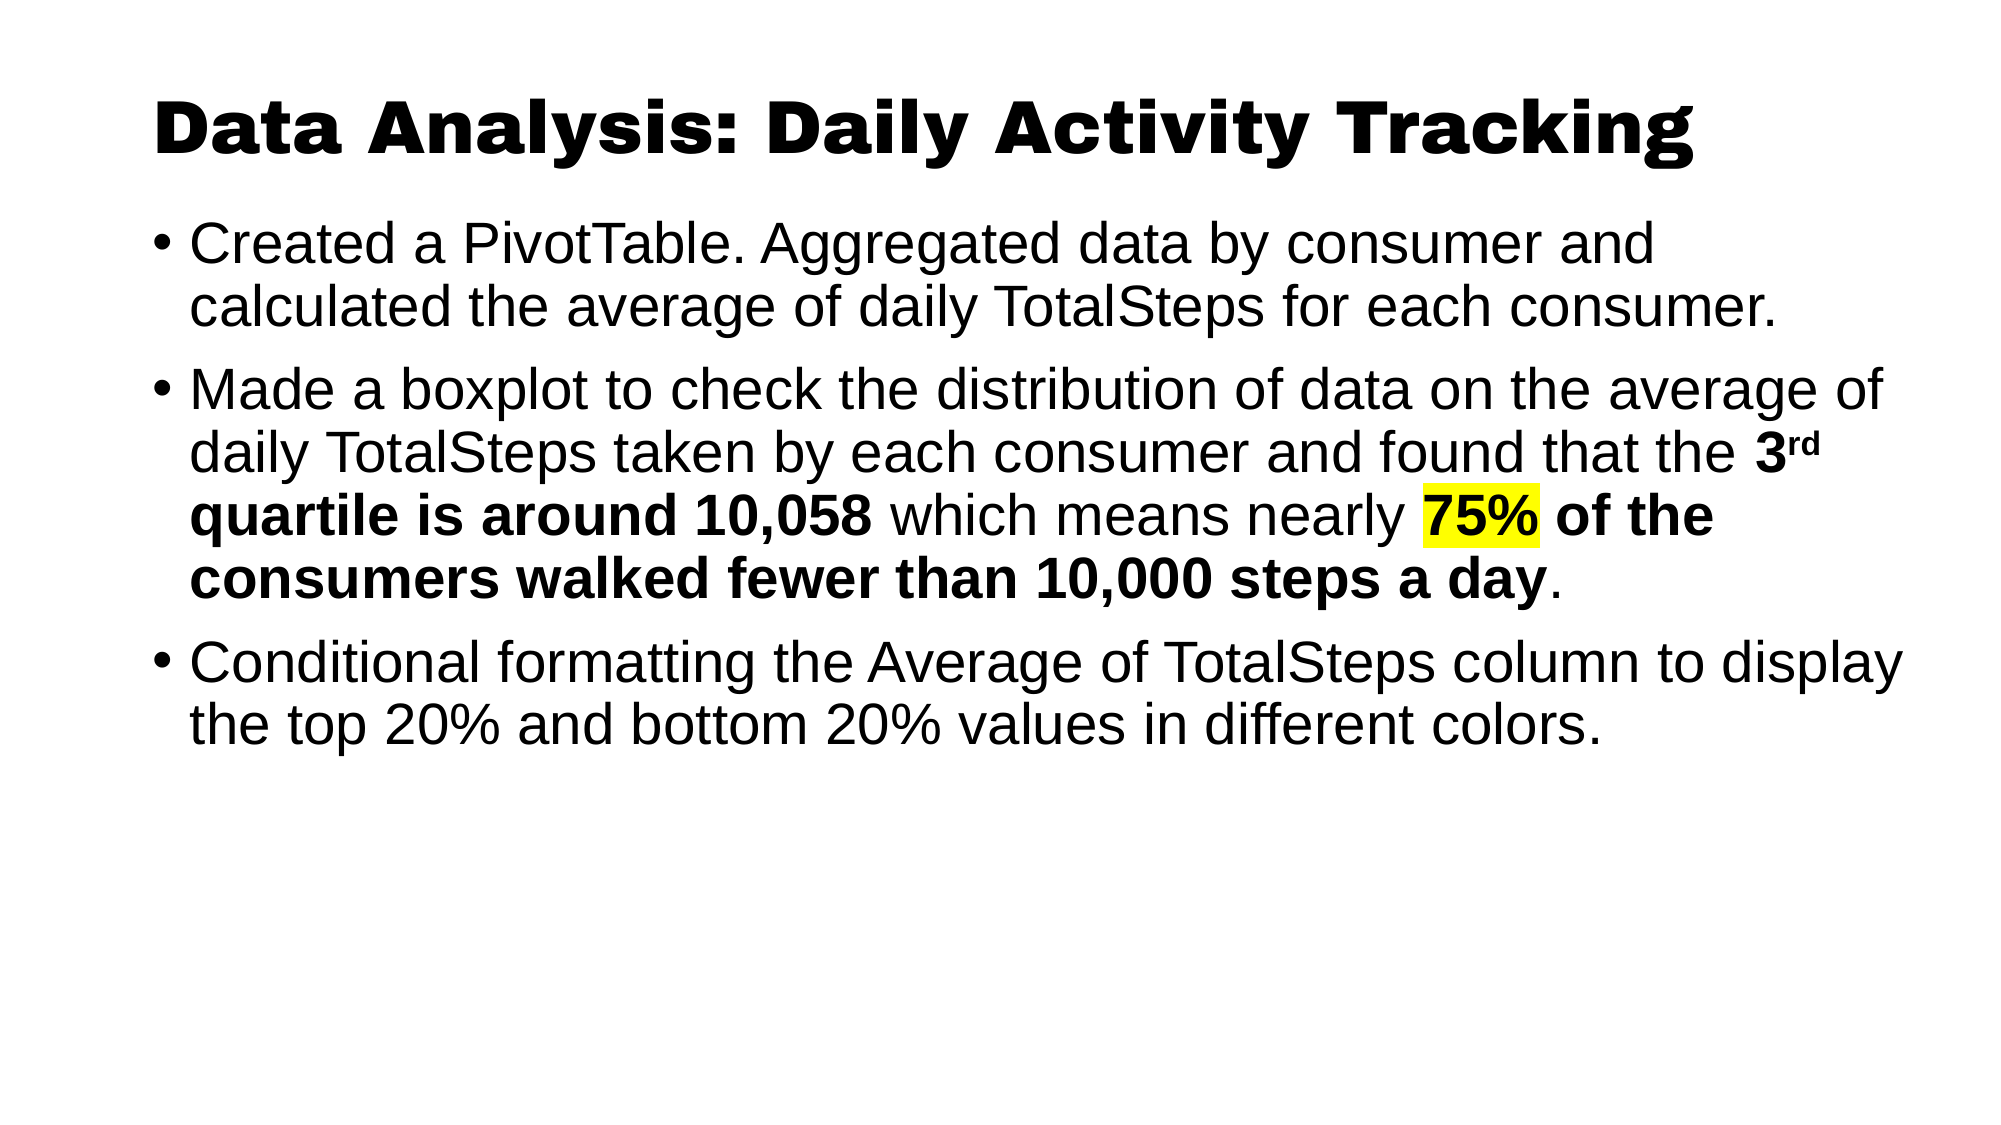

# Data Analysis: Daily Activity Tracking
Created a PivotTable. Aggregated data by consumer and calculated the average of daily TotalSteps for each consumer.
Made a boxplot to check the distribution of data on the average of daily TotalSteps taken by each consumer and found that the 3rd quartile is around 10,058 which means nearly 75% of the consumers walked fewer than 10,000 steps a day.
Conditional formatting the Average of TotalSteps column to display the top 20% and bottom 20% values in different colors.